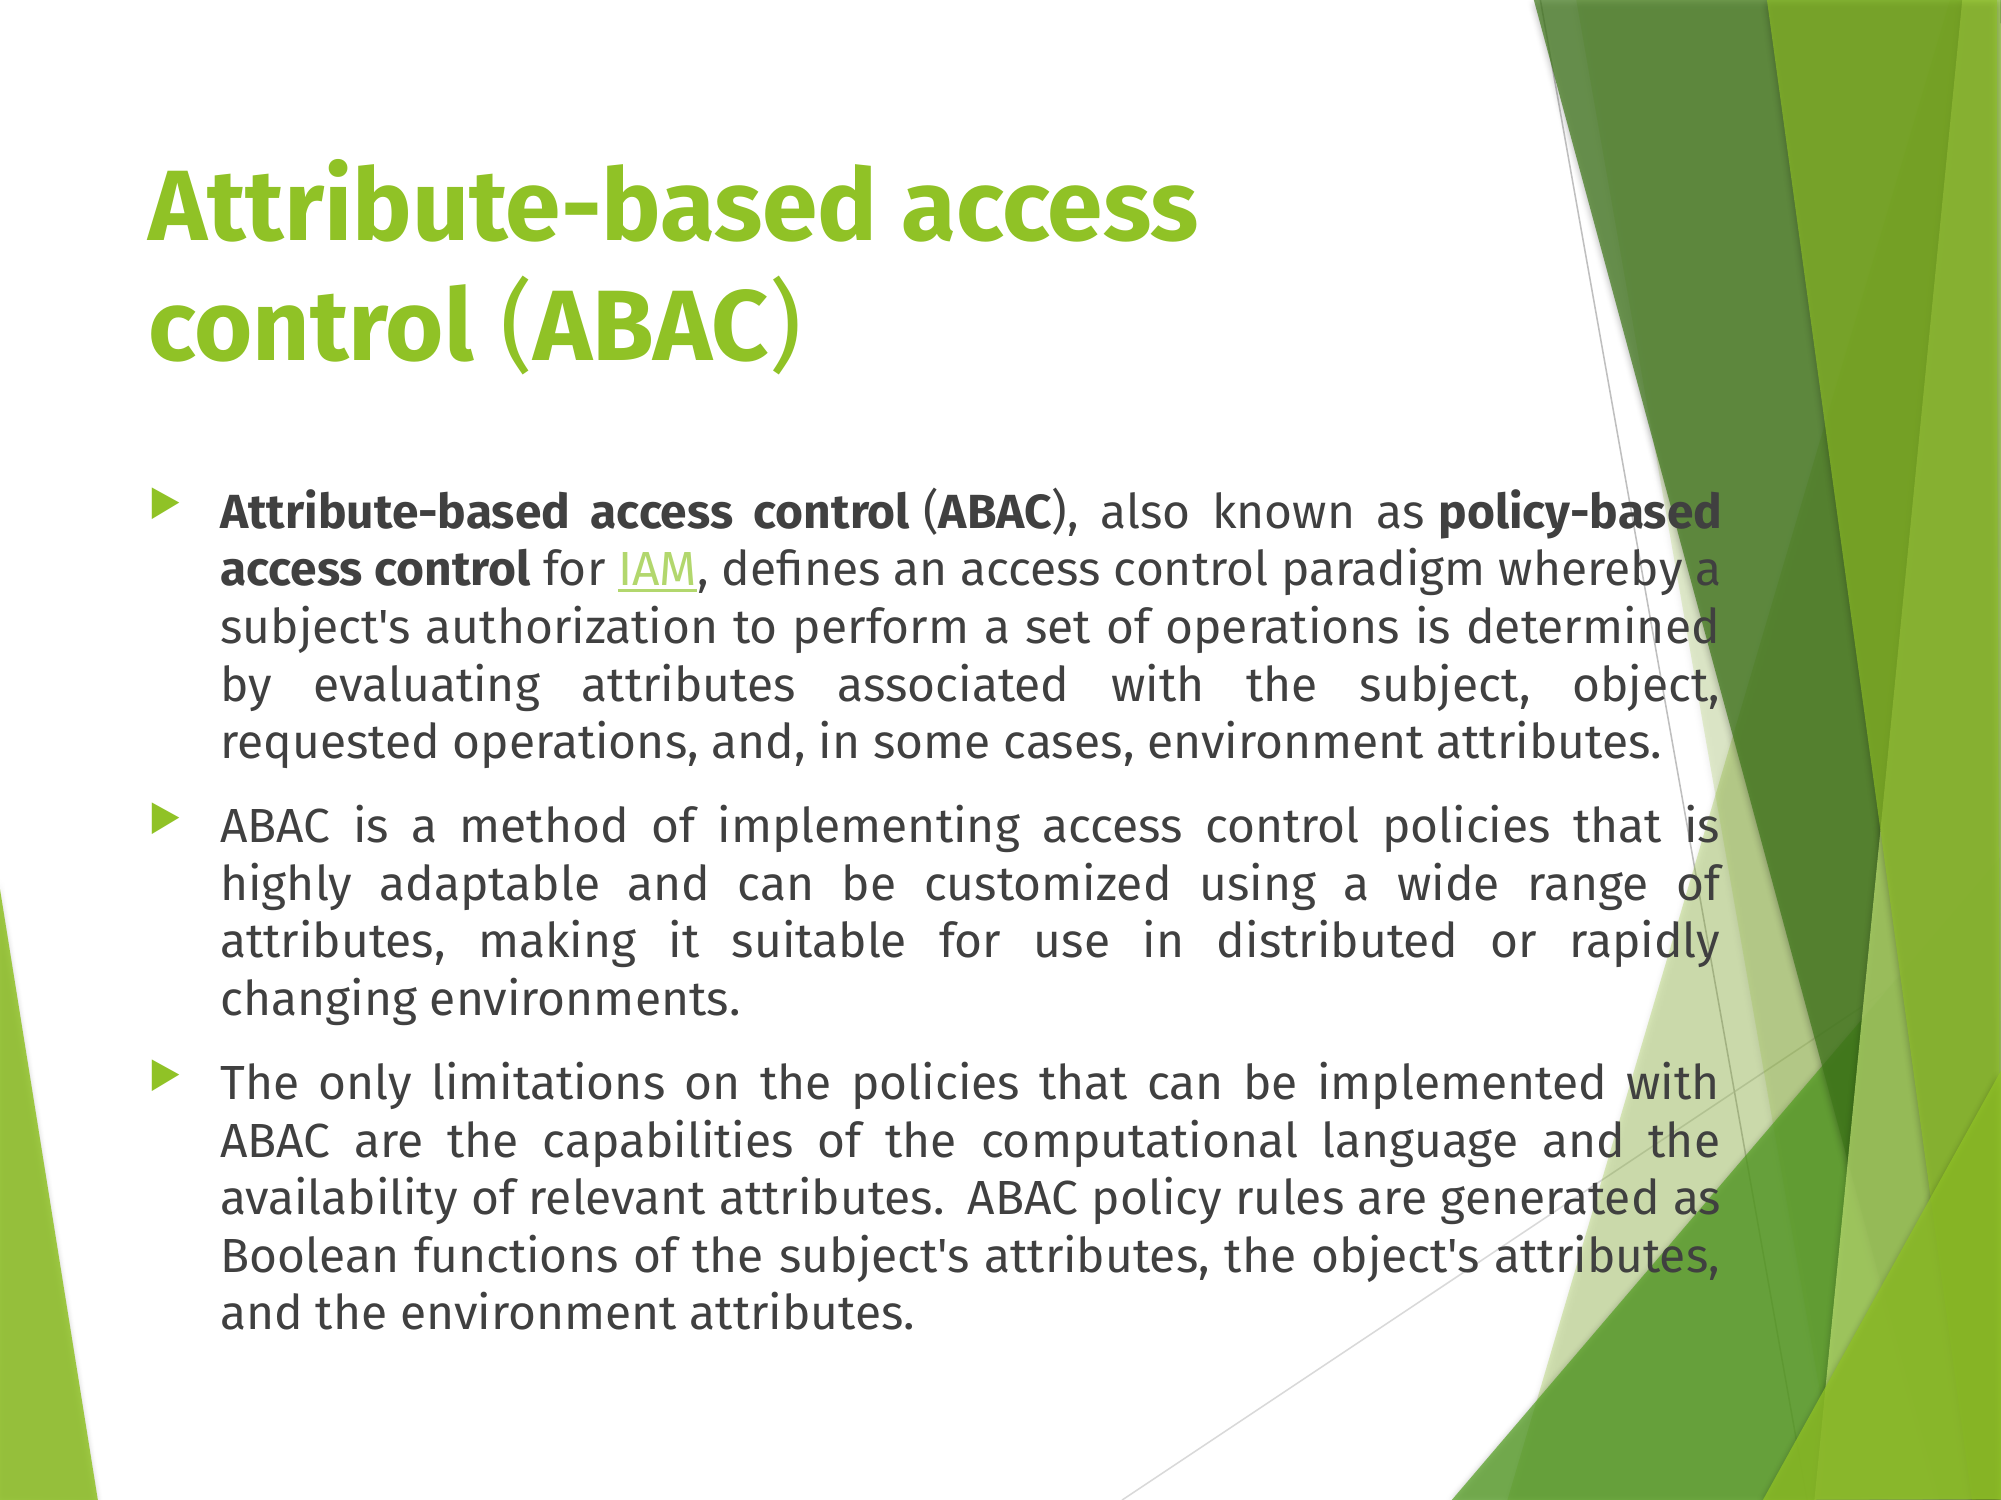

# Attribute-based access control (ABAC)
Attribute-based access control (ABAC), also known as policy-based access control for IAM, defines an access control paradigm whereby a subject's authorization to perform a set of operations is determined by evaluating attributes associated with the subject, object, requested operations, and, in some cases, environment attributes.
ABAC is a method of implementing access control policies that is highly adaptable and can be customized using a wide range of attributes, making it suitable for use in distributed or rapidly changing environments.
The only limitations on the policies that can be implemented with ABAC are the capabilities of the computational language and the availability of relevant attributes.  ABAC policy rules are generated as Boolean functions of the subject's attributes, the object's attributes, and the environment attributes.